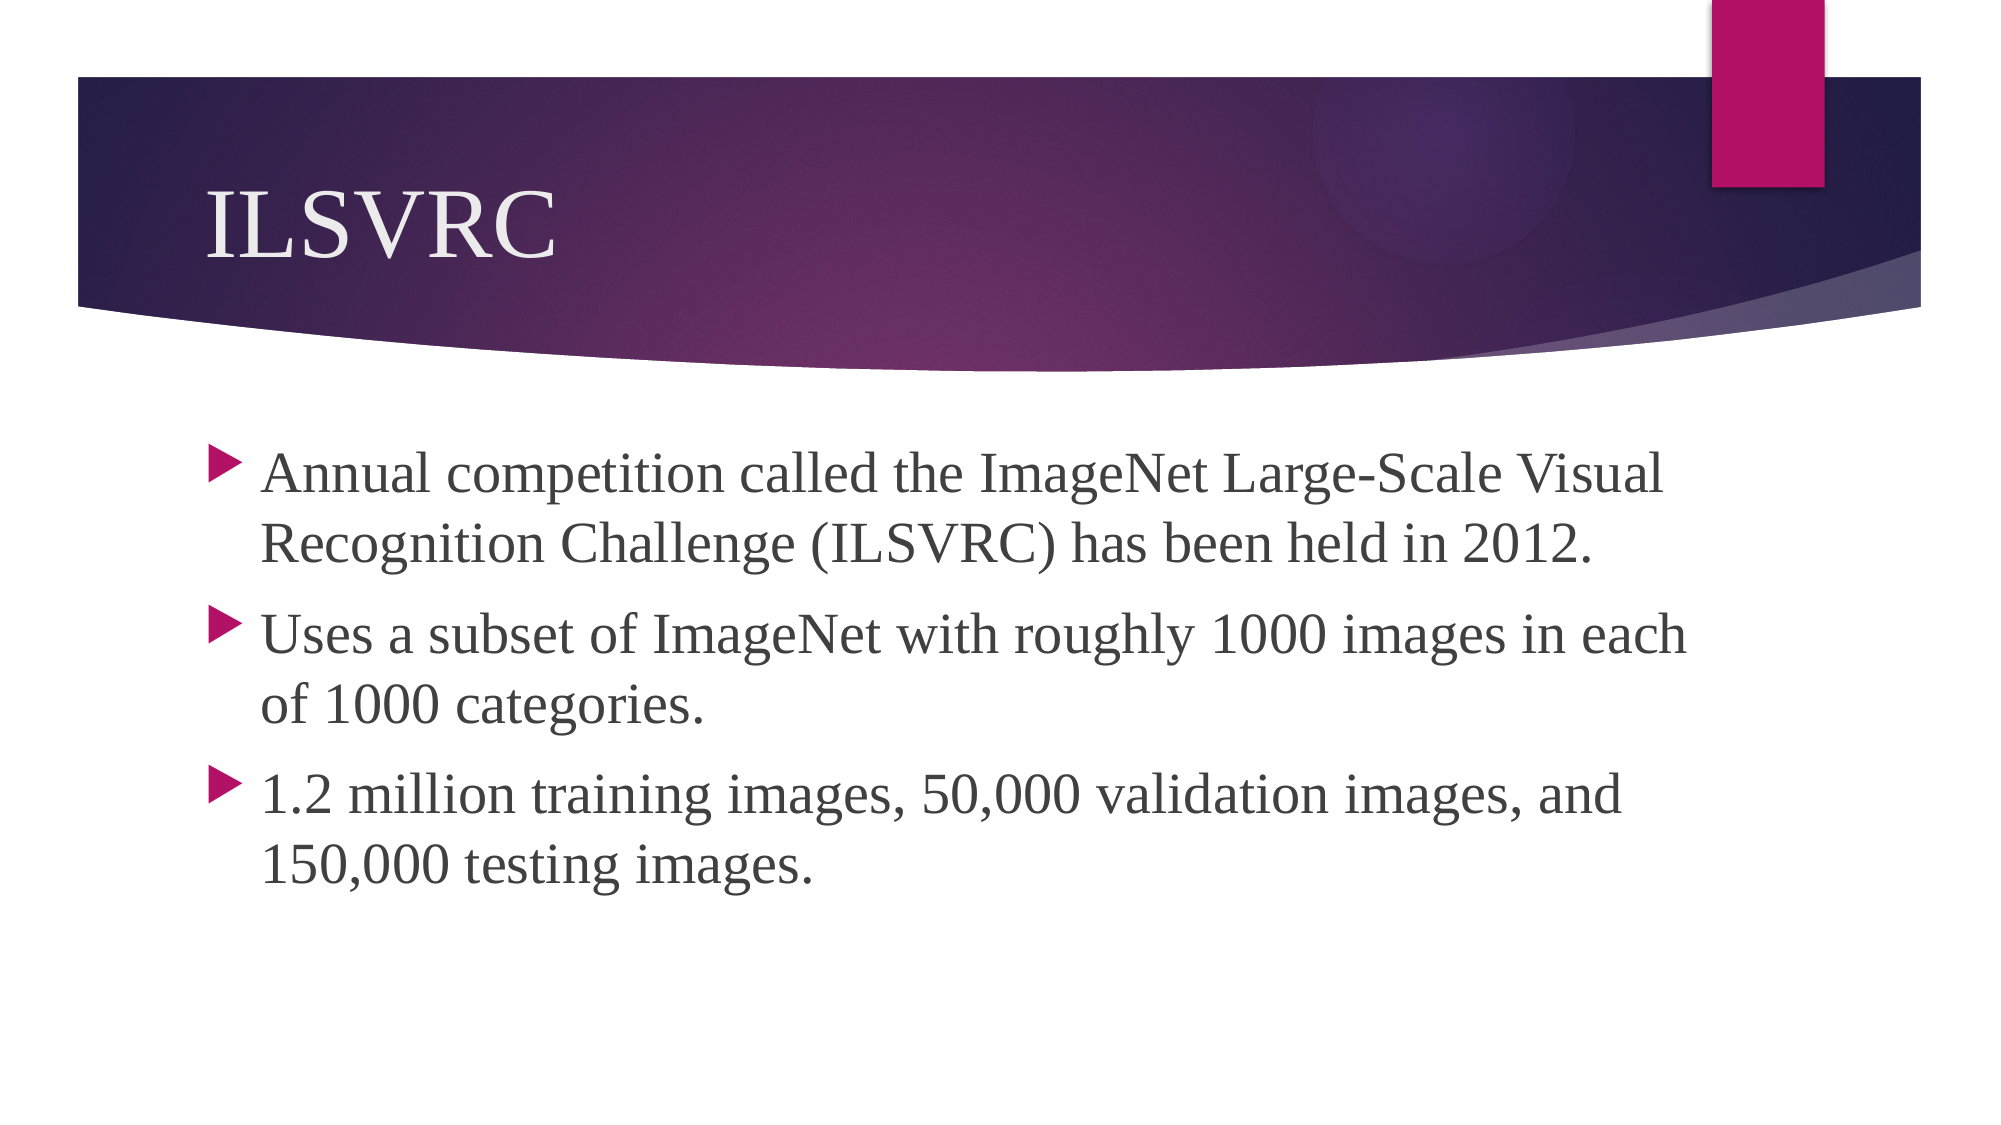

# ILSVRC
Annual competition called the ImageNet Large-Scale Visual Recognition Challenge (ILSVRC) has been held in 2012.
Uses a subset of ImageNet with roughly 1000 images in each of 1000 categories.
1.2 million training images, 50,000 validation images, and 150,000 testing images.